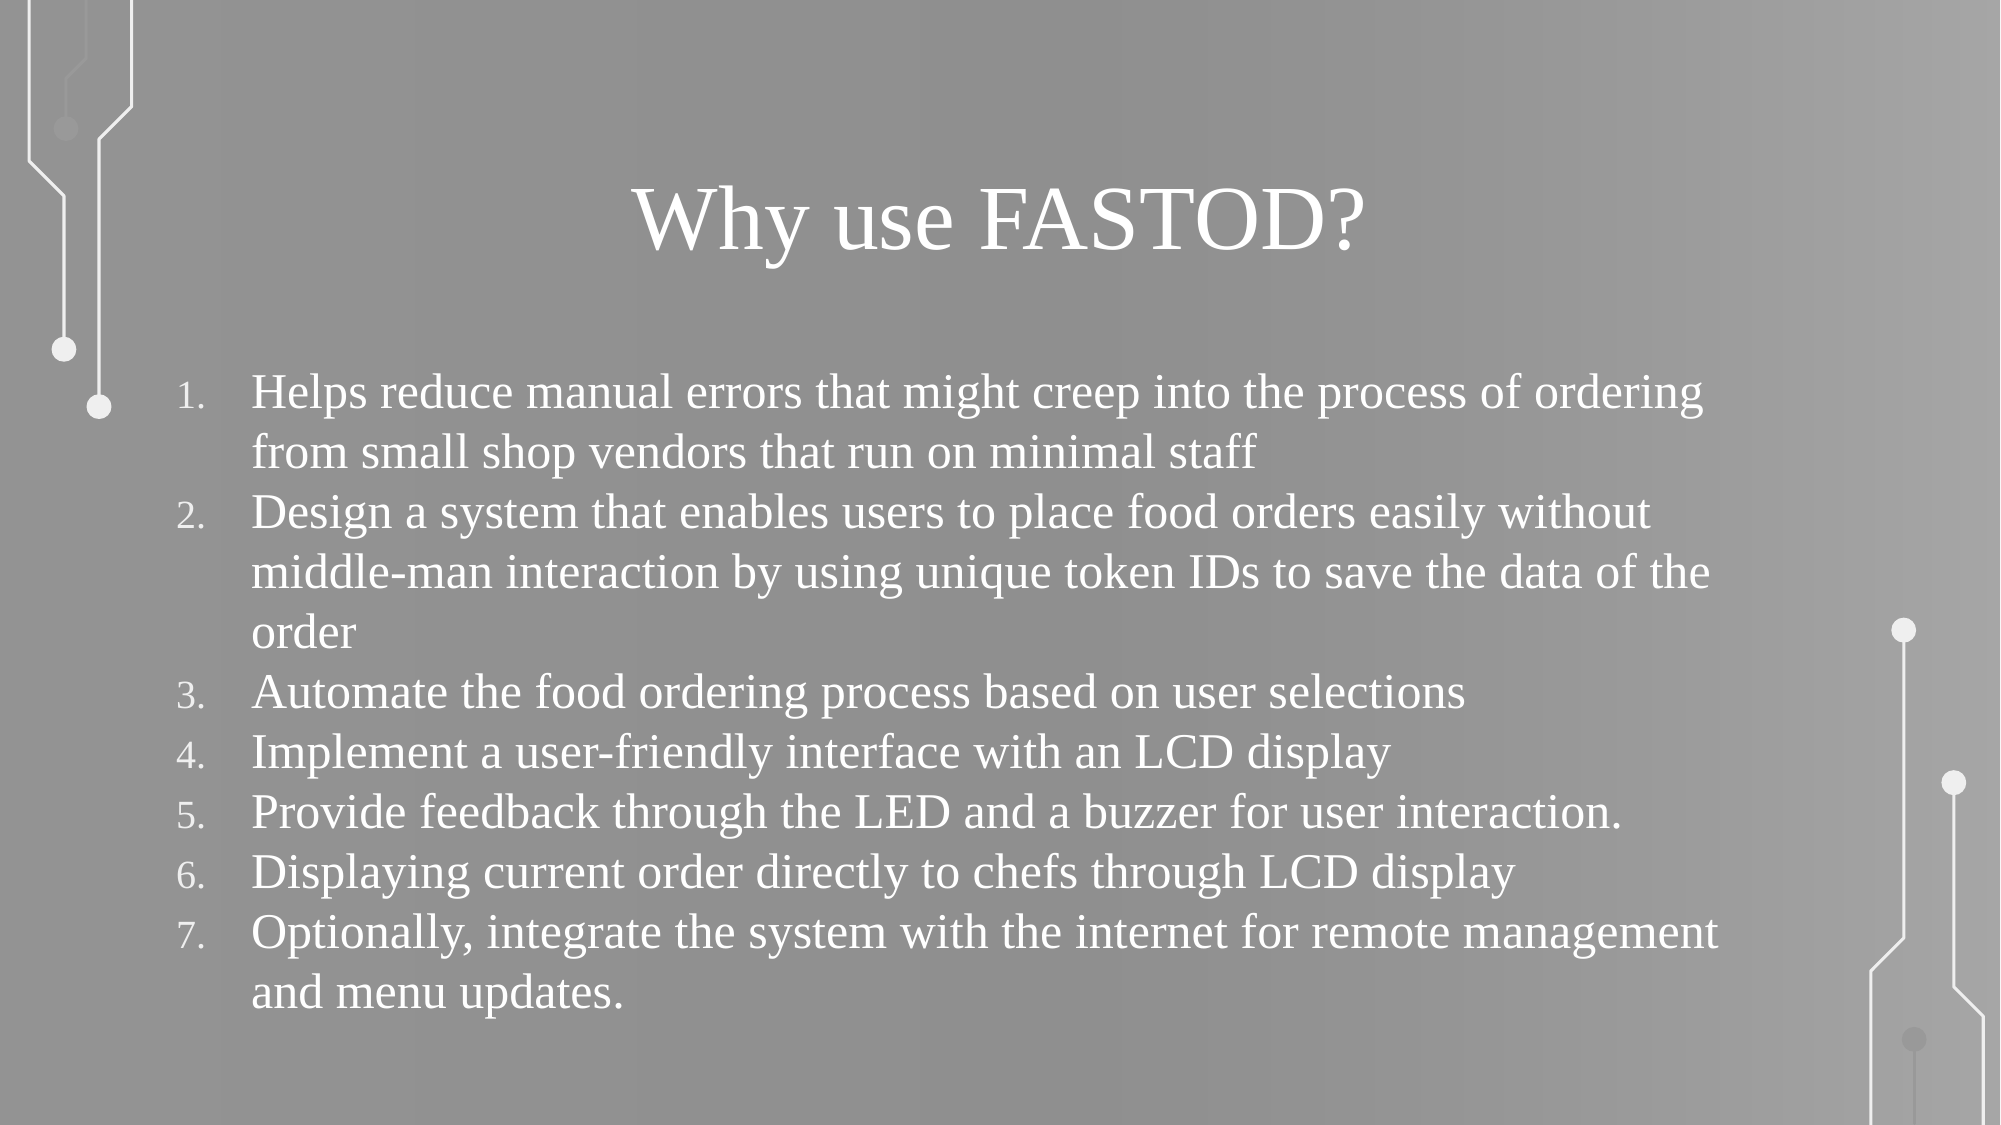

# Why use FASTOD?
Helps reduce manual errors that might creep into the process of ordering from small shop vendors that run on minimal staff
Design a system that enables users to place food orders easily without middle-man interaction by using unique token IDs to save the data of the order
Automate the food ordering process based on user selections
Implement a user-friendly interface with an LCD display
Provide feedback through the LED and a buzzer for user interaction.
Displaying current order directly to chefs through LCD display
Optionally, integrate the system with the internet for remote management and menu updates.